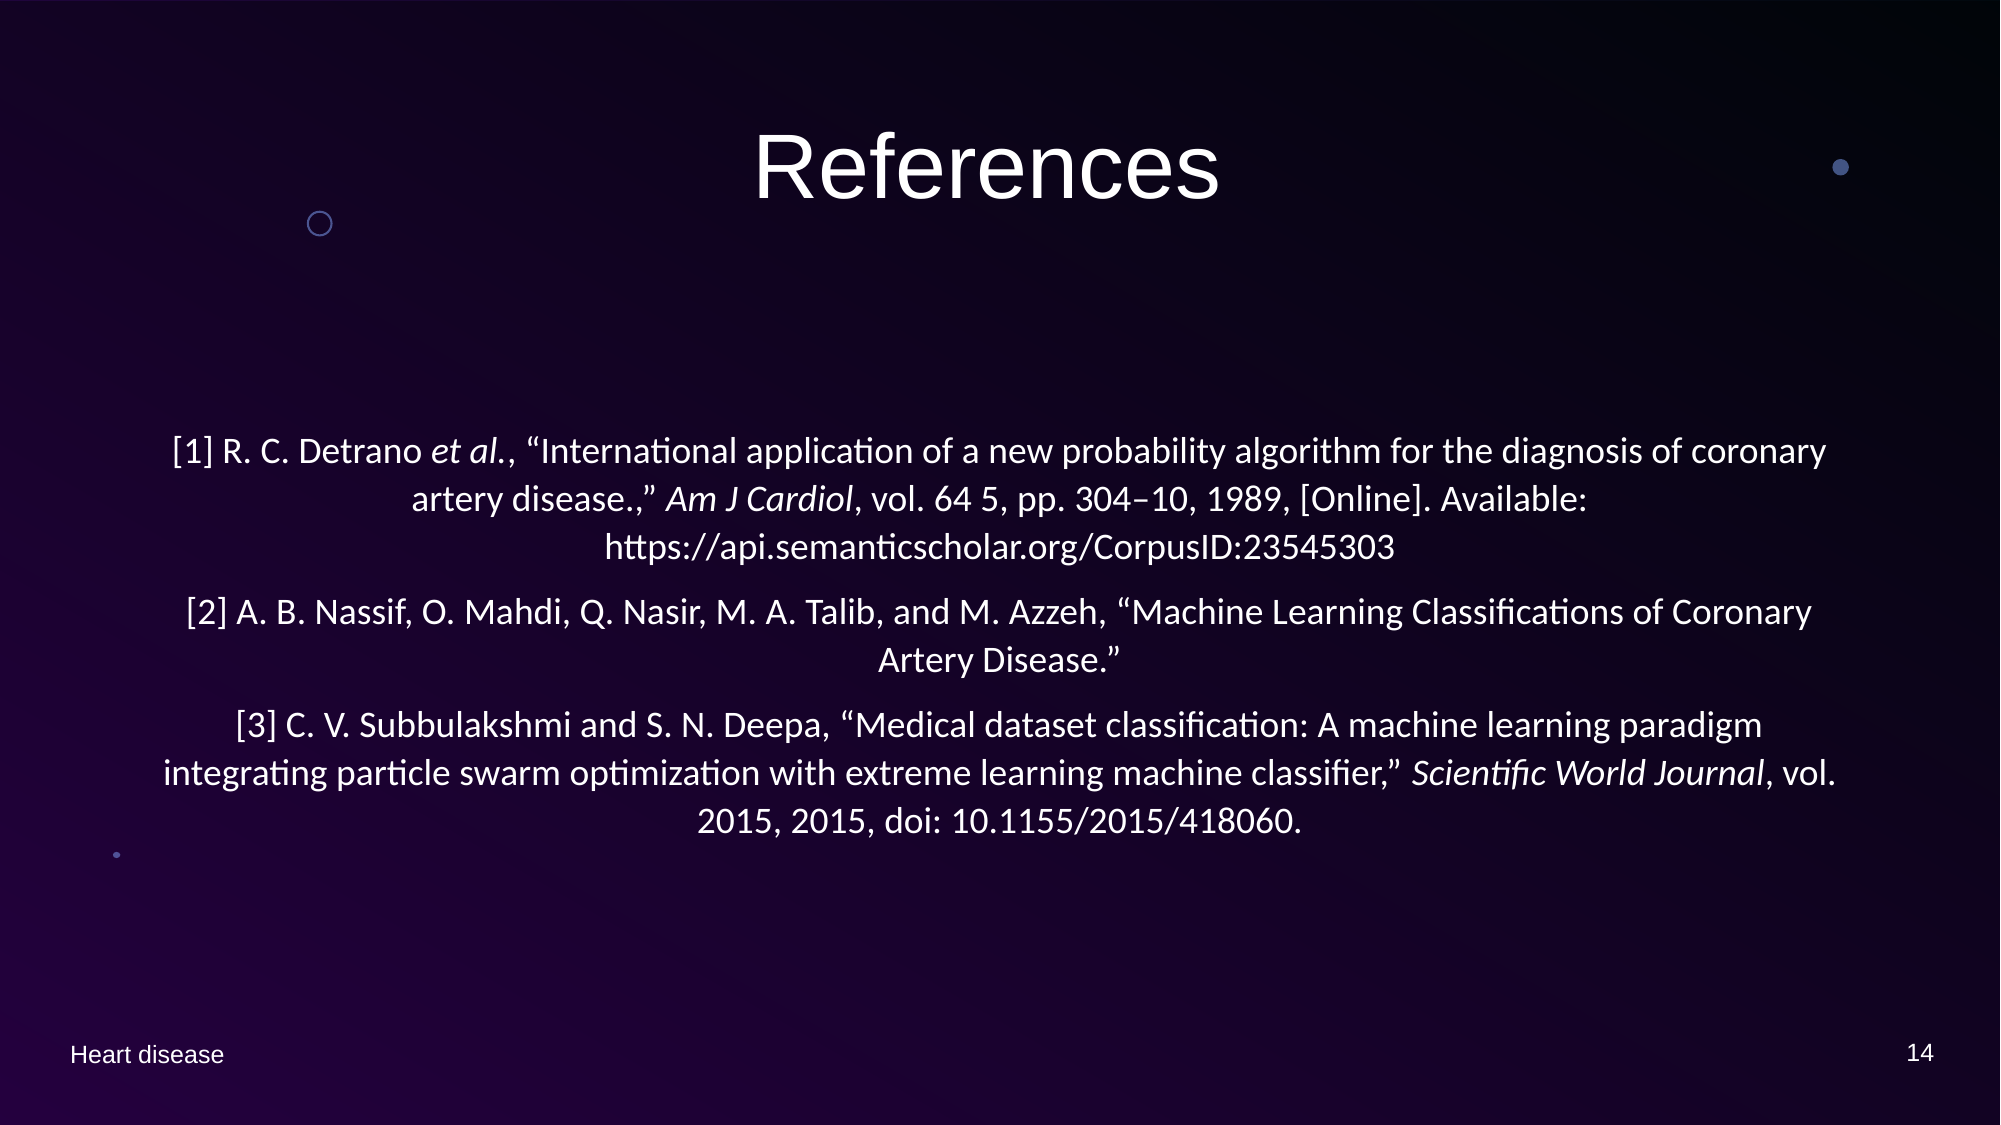

# References
[1] R. C. Detrano et al., “International application of a new probability algorithm for the diagnosis of coronary artery disease.,” Am J Cardiol, vol. 64 5, pp. 304–10, 1989, [Online]. Available: https://api.semanticscholar.org/CorpusID:23545303
[2] A. B. Nassif, O. Mahdi, Q. Nasir, M. A. Talib, and M. Azzeh, “Machine Learning Classifications of Coronary Artery Disease.”
[3] C. V. Subbulakshmi and S. N. Deepa, “Medical dataset classification: A machine learning paradigm integrating particle swarm optimization with extreme learning machine classifier,” Scientific World Journal, vol. 2015, 2015, doi: 10.1155/2015/418060.

14
Heart disease